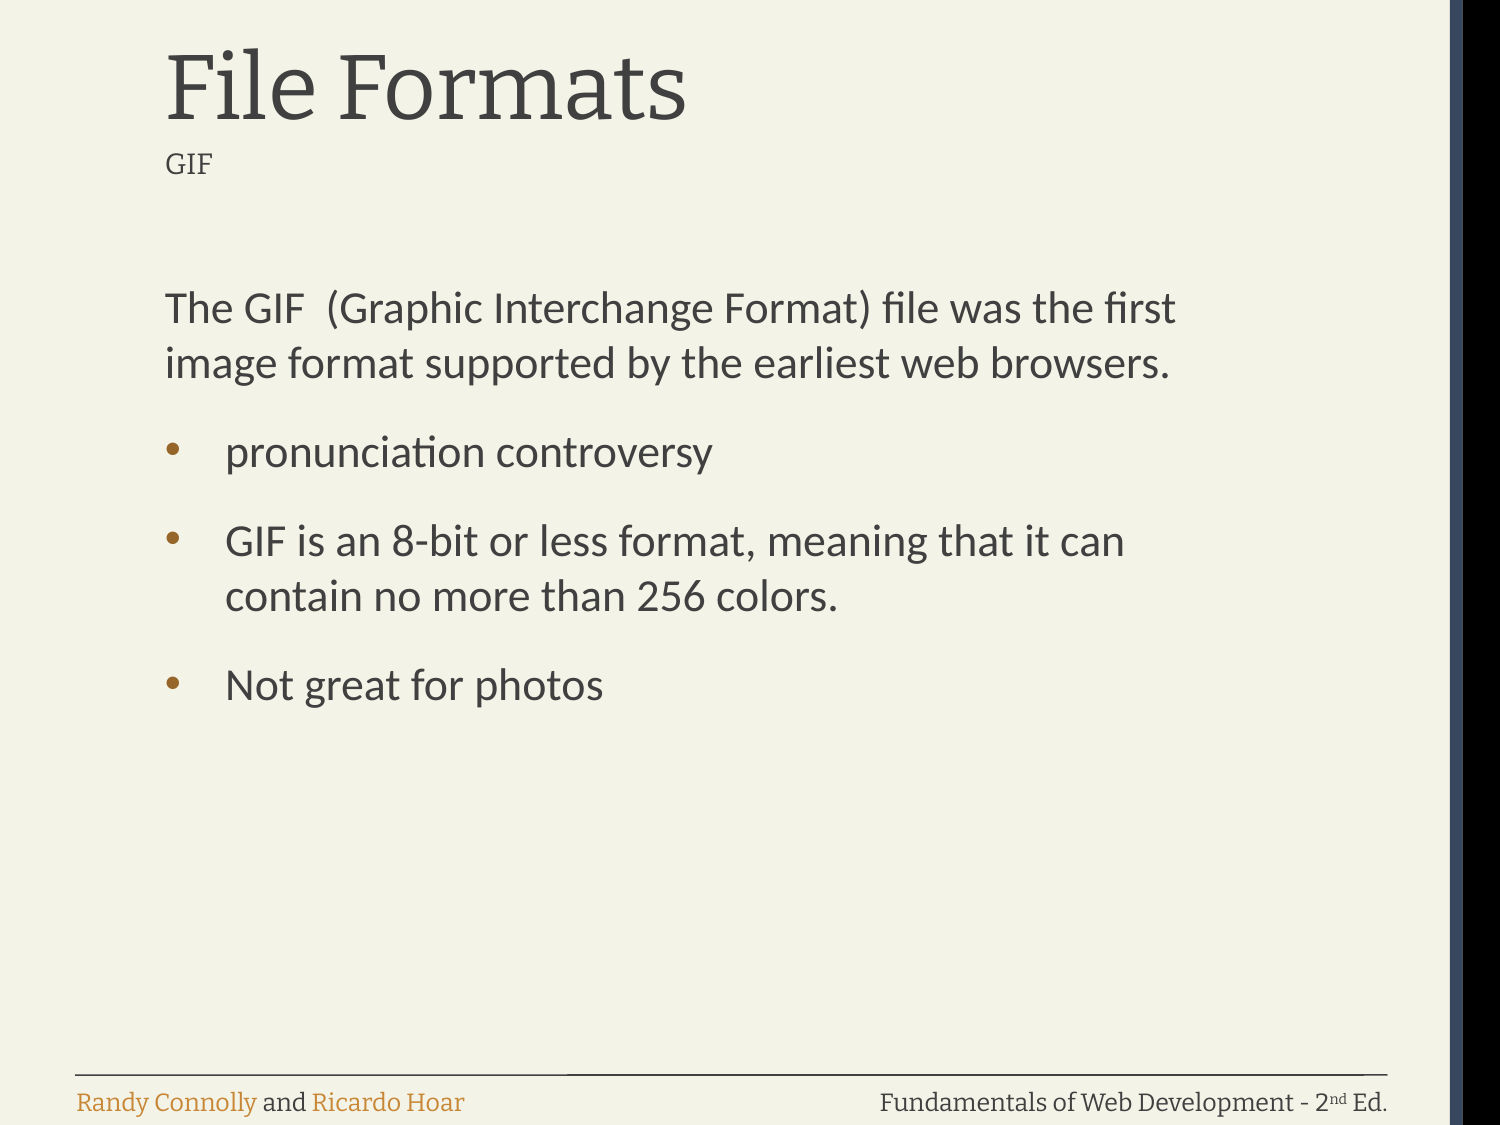

# File Formats
GIF
The GIF  (Graphic Interchange Format) file was the first image format supported by the earliest web browsers.
pronunciation controversy
GIF is an 8-bit or less format, meaning that it can contain no more than 256 colors.
Not great for photos